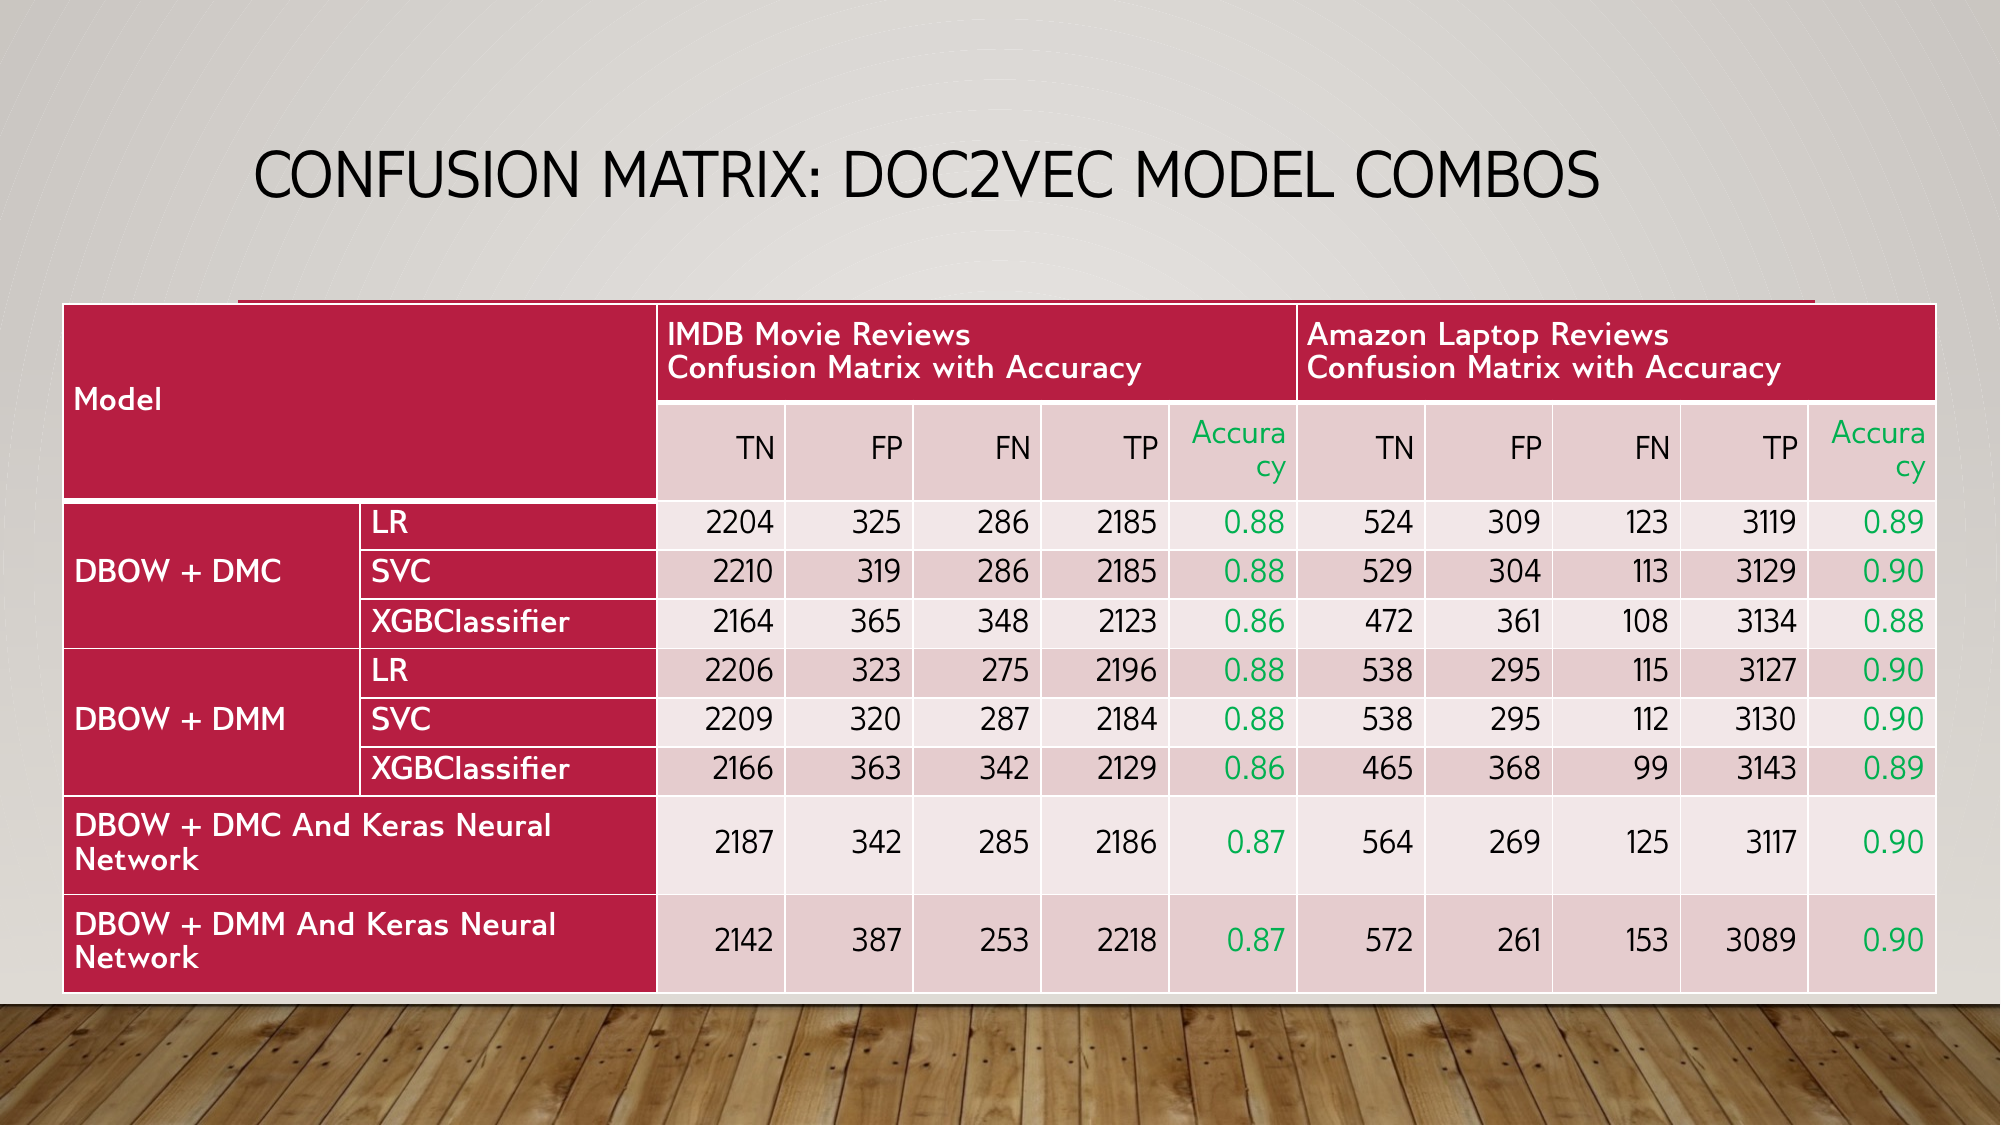

# Confusion Matrix: doc2Vec Model Combos
| Model |  | IMDB Movie Reviews Confusion Matrix with Accuracy |  |  |  |  | Amazon Laptop Reviews Confusion Matrix with Accuracy |  |  |  |  |
| --- | --- | --- | --- | --- | --- | --- | --- | --- | --- | --- | --- |
|  |  | TN | FP | FN | TP | Accuracy | TN | FP | FN | TP | Accuracy |
| DBOW + DMC | LR | 2204 | 325 | 286 | 2185 | 0.88 | 524 | 309 | 123 | 3119 | 0.89 |
|  | SVC | 2210 | 319 | 286 | 2185 | 0.88 | 529 | 304 | 113 | 3129 | 0.90 |
|  | XGBClassifier | 2164 | 365 | 348 | 2123 | 0.86 | 472 | 361 | 108 | 3134 | 0.88 |
| DBOW + DMM | LR | 2206 | 323 | 275 | 2196 | 0.88 | 538 | 295 | 115 | 3127 | 0.90 |
|  | SVC | 2209 | 320 | 287 | 2184 | 0.88 | 538 | 295 | 112 | 3130 | 0.90 |
|  | XGBClassifier | 2166 | 363 | 342 | 2129 | 0.86 | 465 | 368 | 99 | 3143 | 0.89 |
| DBOW + DMC And Keras Neural Network |  | 2187 | 342 | 285 | 2186 | 0.87 | 564 | 269 | 125 | 3117 | 0.90 |
| DBOW + DMM And Keras Neural Network |  | 2142 | 387 | 253 | 2218 | 0.87 | 572 | 261 | 153 | 3089 | 0.90 |